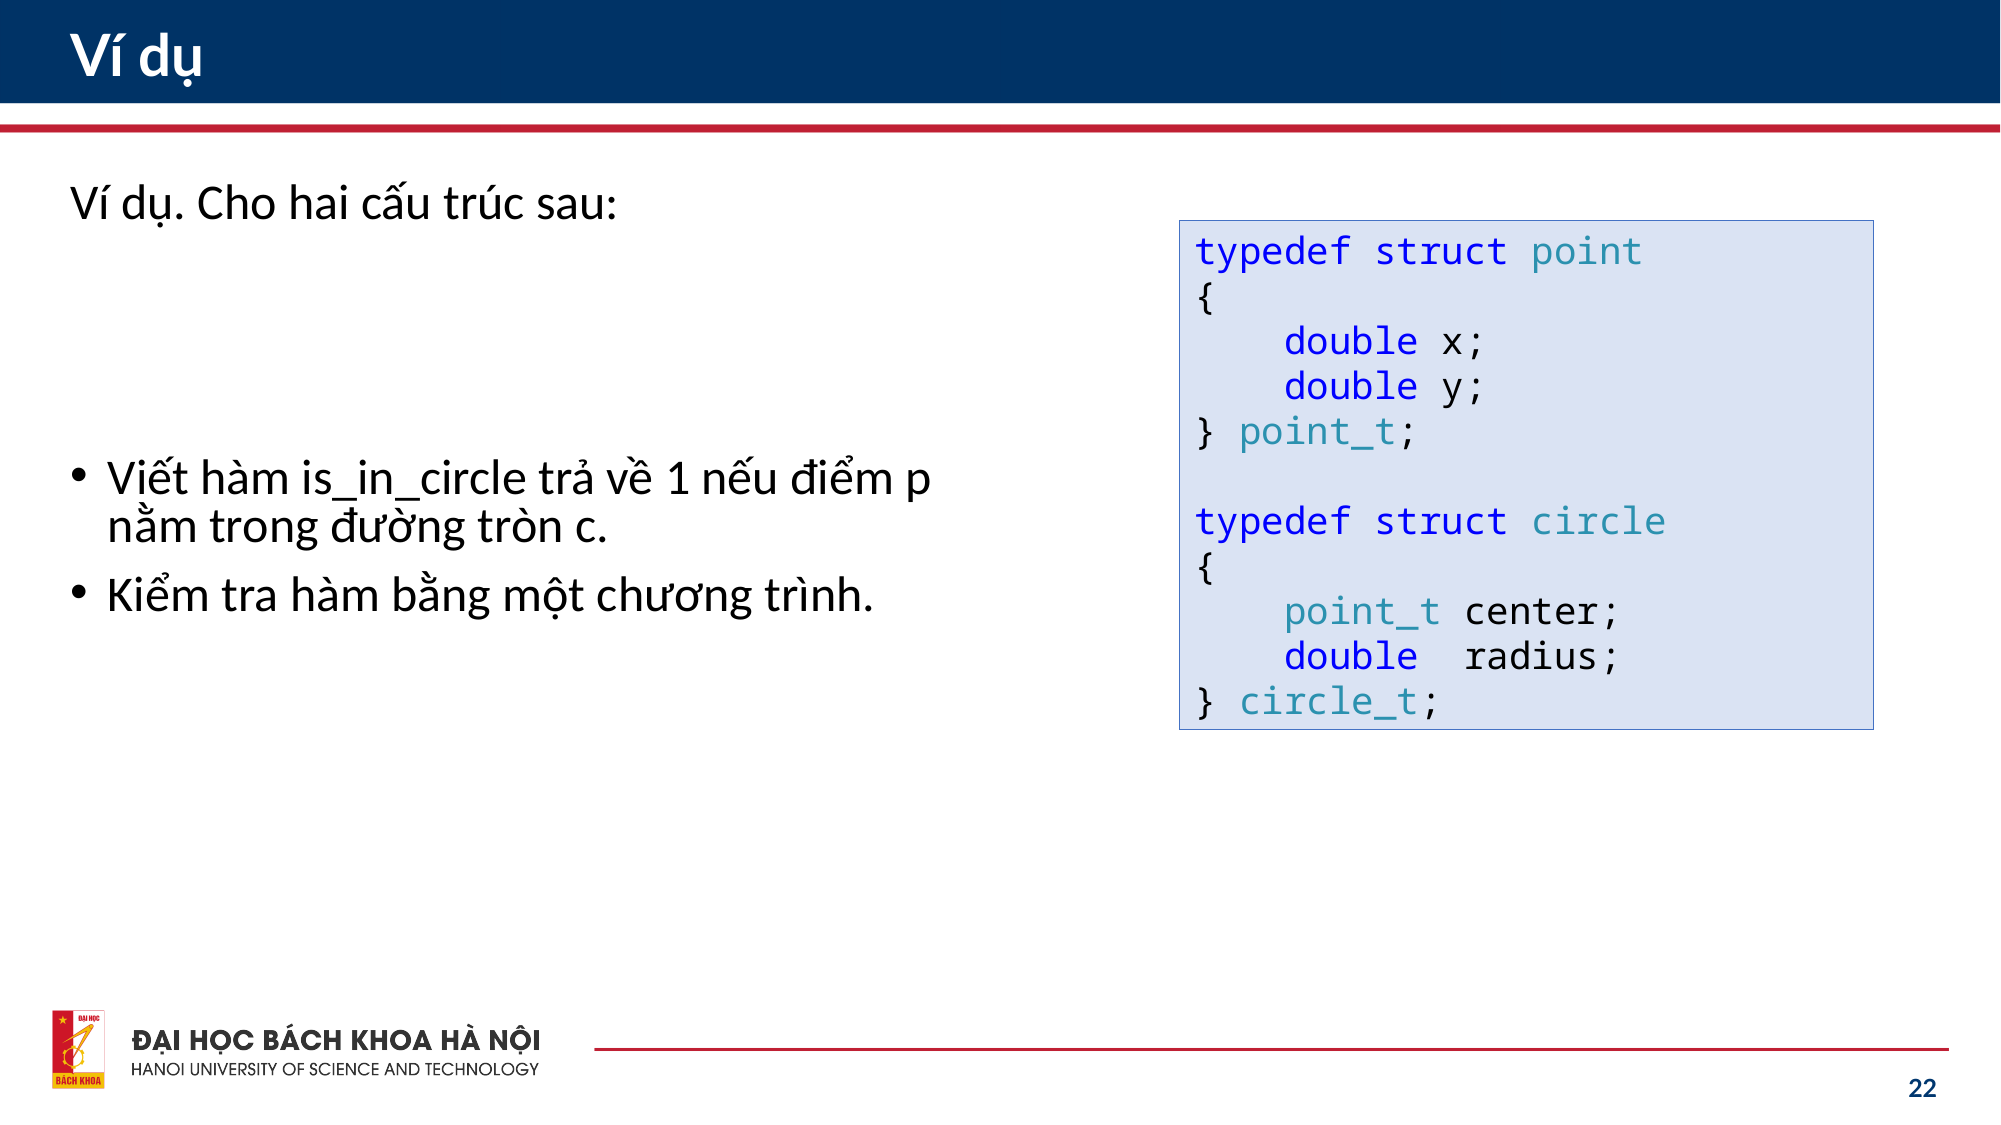

# Ví dụ
Ví dụ. Cho hai cấu trúc sau:

Viết hàm is_in_circle trả về 1 nếu điểm p nằm trong đường tròn c.
Kiểm tra hàm bằng một chương trình.

typedef struct point
{
    double x;
    double y;
} point_t;

typedef struct circle
{
    point_t center;
    double  radius;
} circle_t;
22